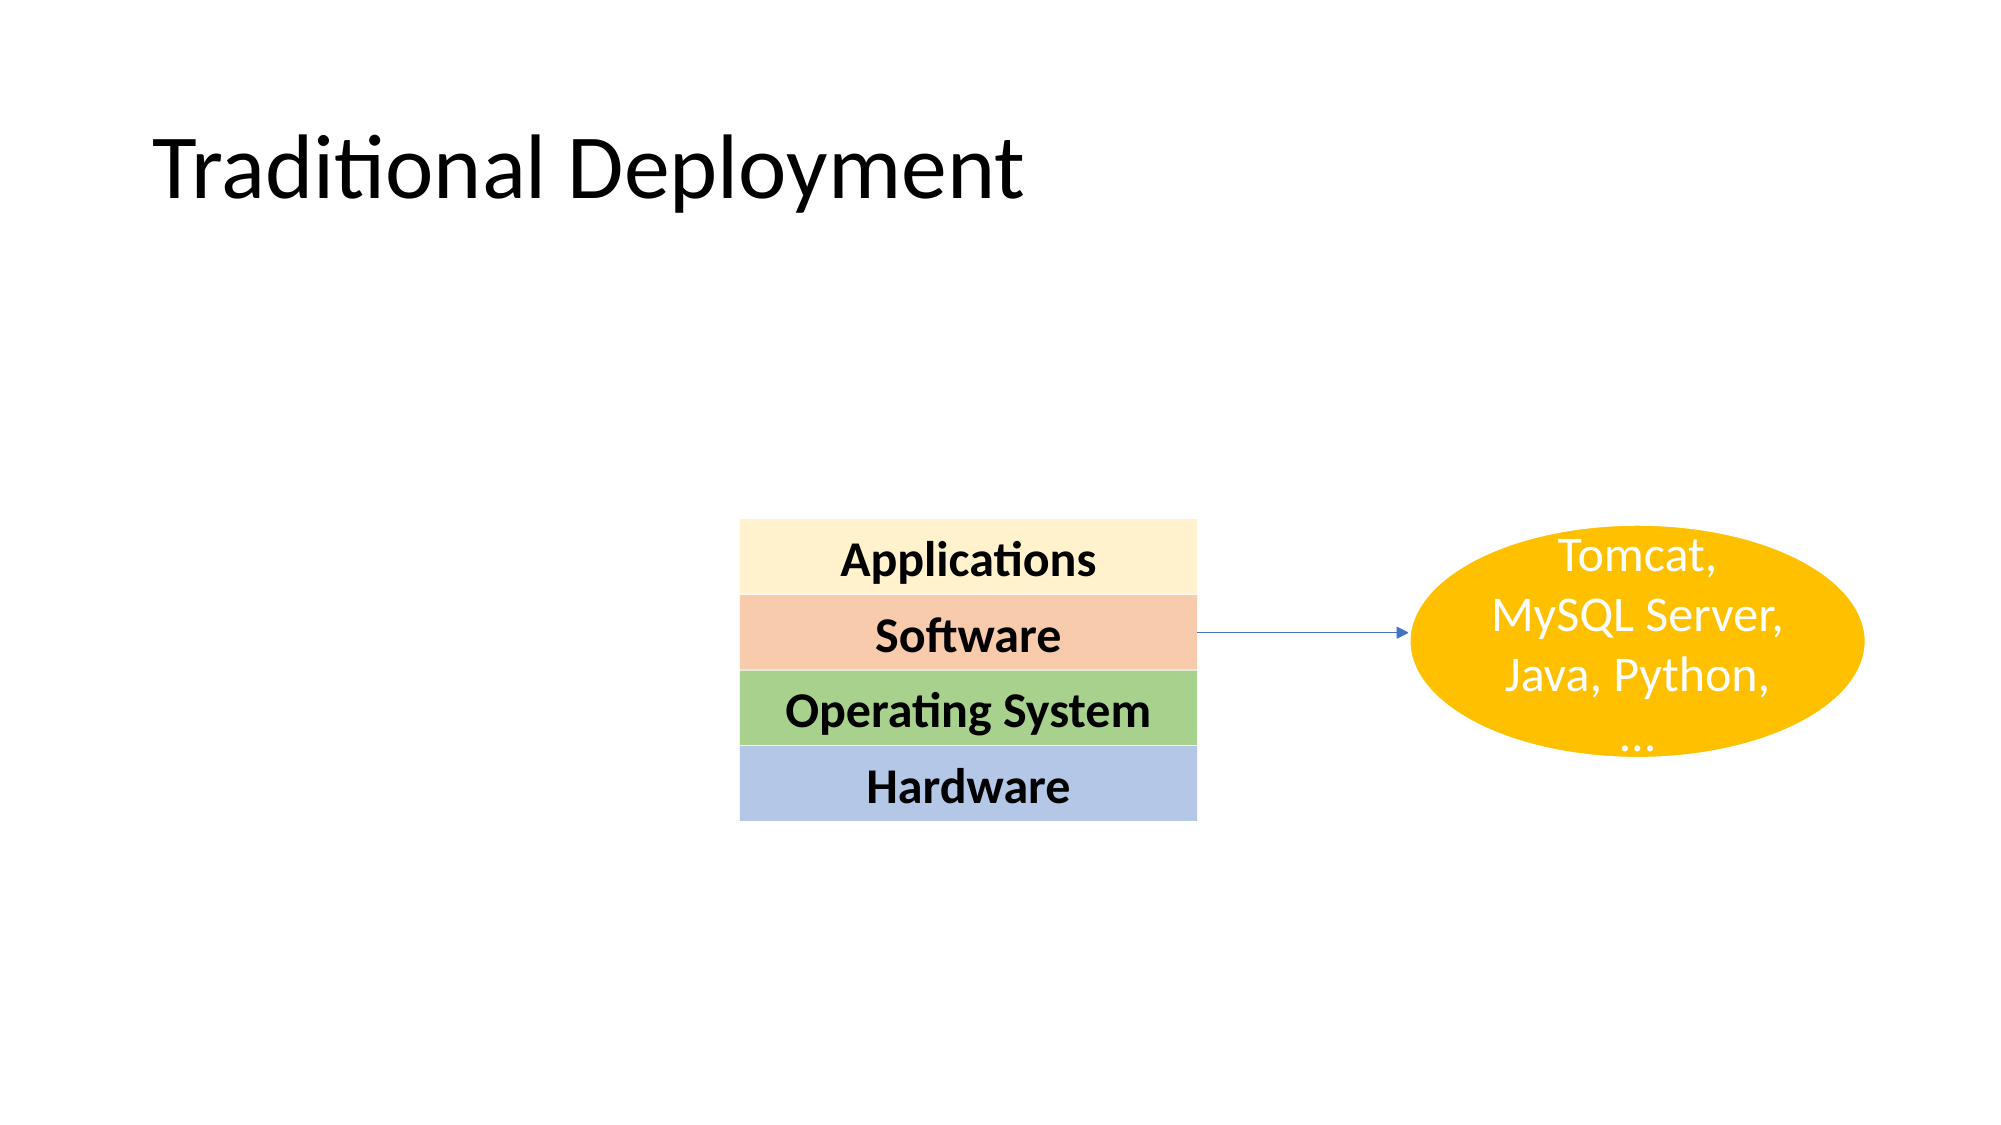

# Traditional Deployment

Applications
Software
Operating System
Hardware
Tomcat, MySQL Server, Java, Python, …